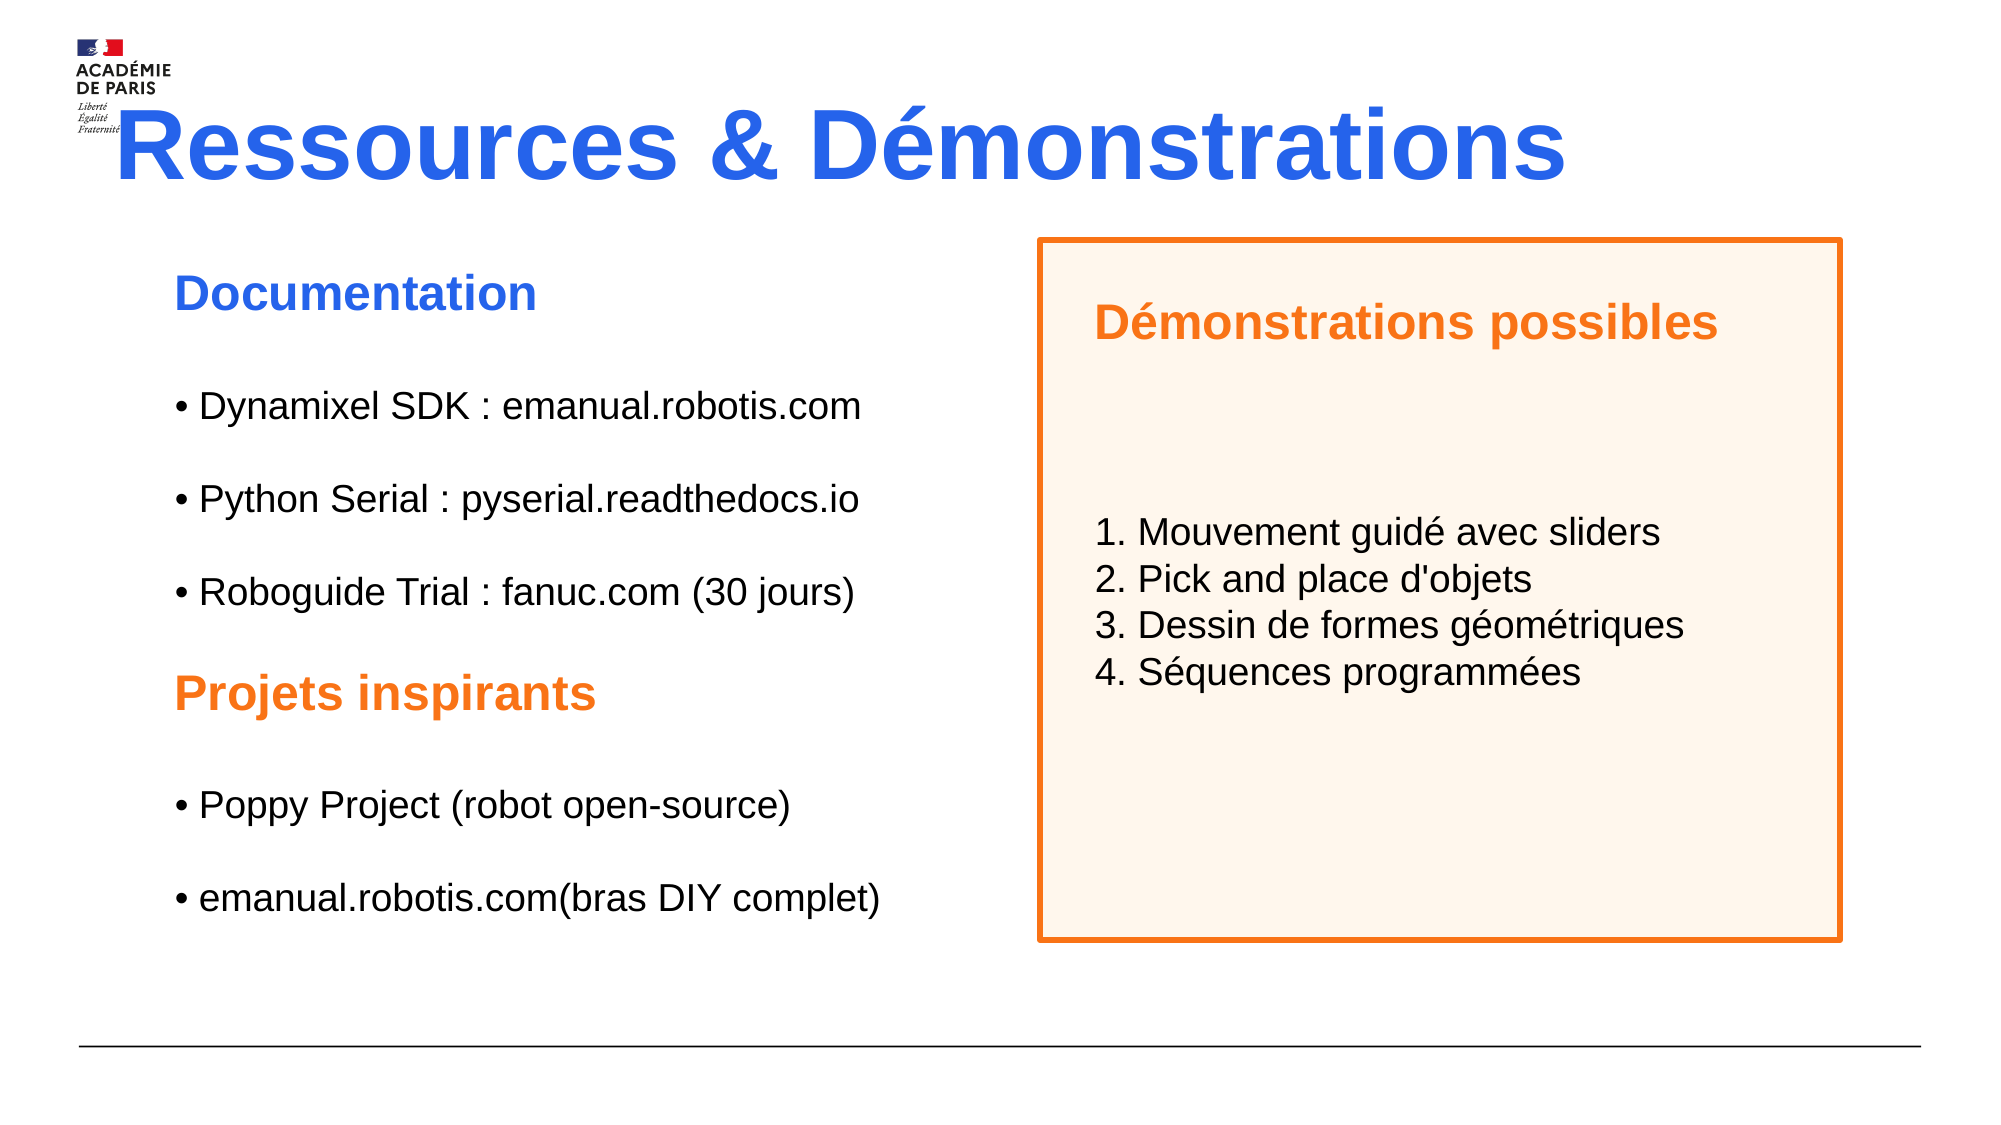

Ressources & Démonstrations
Documentation

• Dynamixel SDK : emanual.robotis.com

• Python Serial : pyserial.readthedocs.io

• Roboguide Trial : fanuc.com (30 jours)

Projets inspirants

• Poppy Project (robot open-source)

• emanual.robotis.com(bras DIY complet)

Démonstrations possibles
1. Mouvement guidé avec sliders
2. Pick and place d'objets
3. Dessin de formes géométriques
4. Séquences programmées